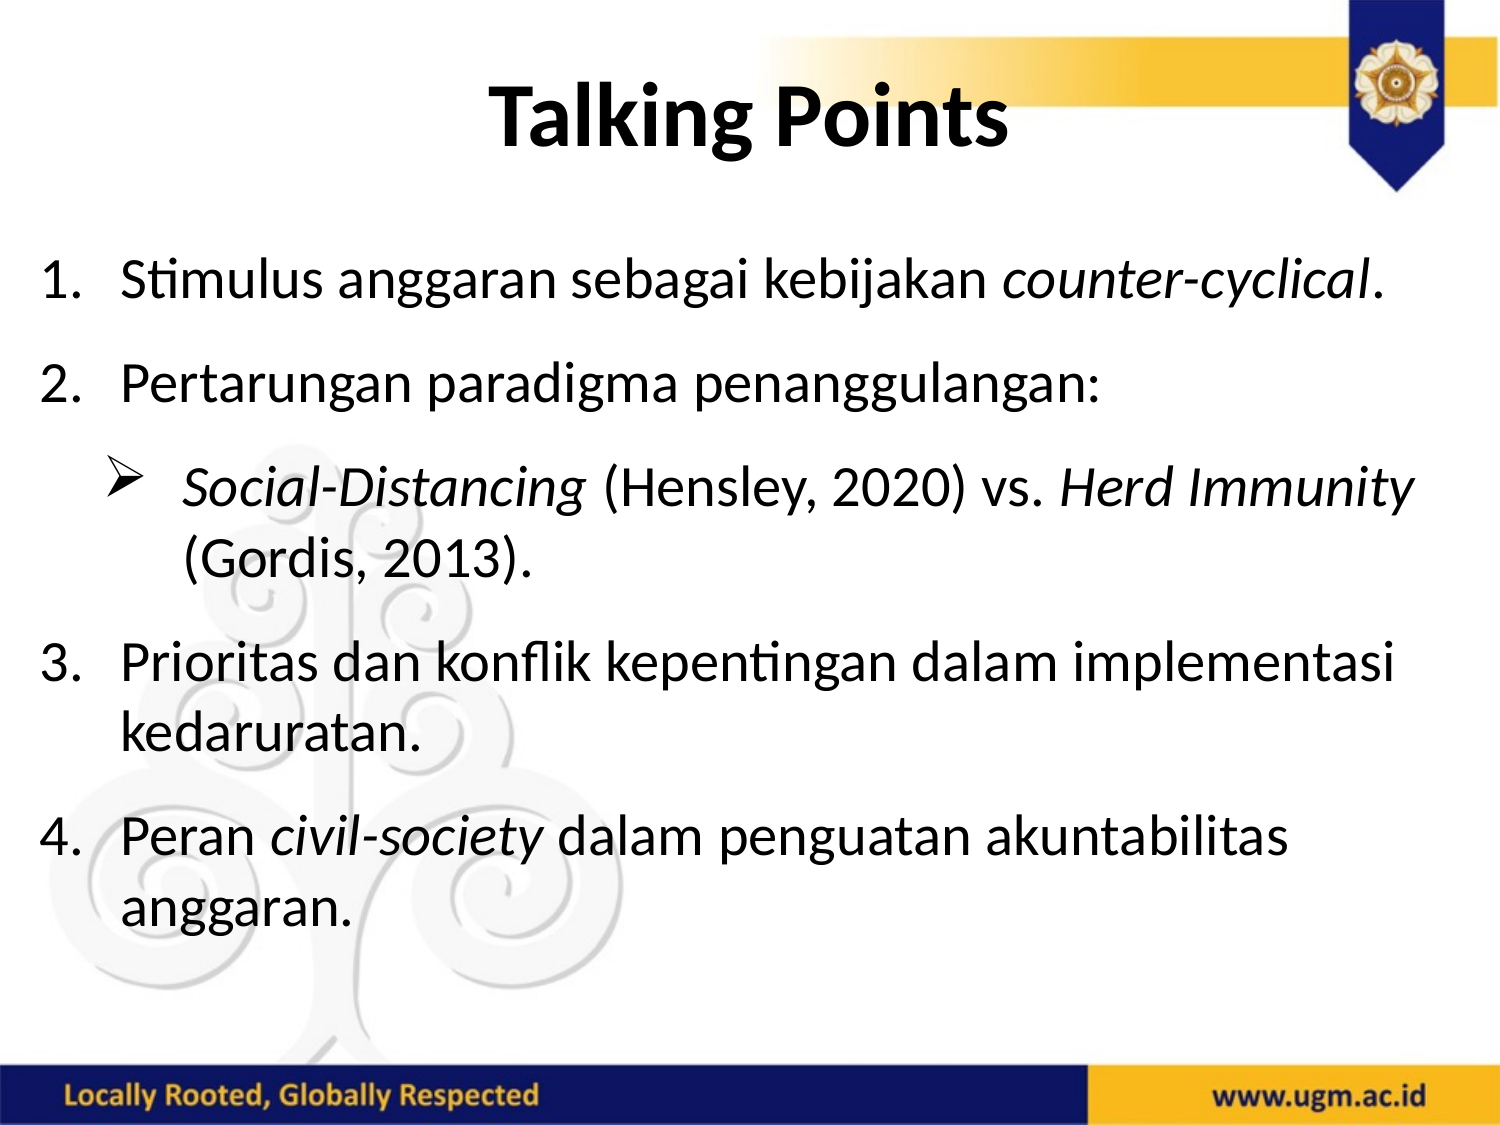

# Talking Points
Stimulus anggaran sebagai kebijakan counter-cyclical.
Pertarungan paradigma penanggulangan:
Social-Distancing (Hensley, 2020) vs. Herd Immunity (Gordis, 2013).
Prioritas dan konflik kepentingan dalam implementasi kedaruratan.
Peran civil-society dalam penguatan akuntabilitas anggaran.